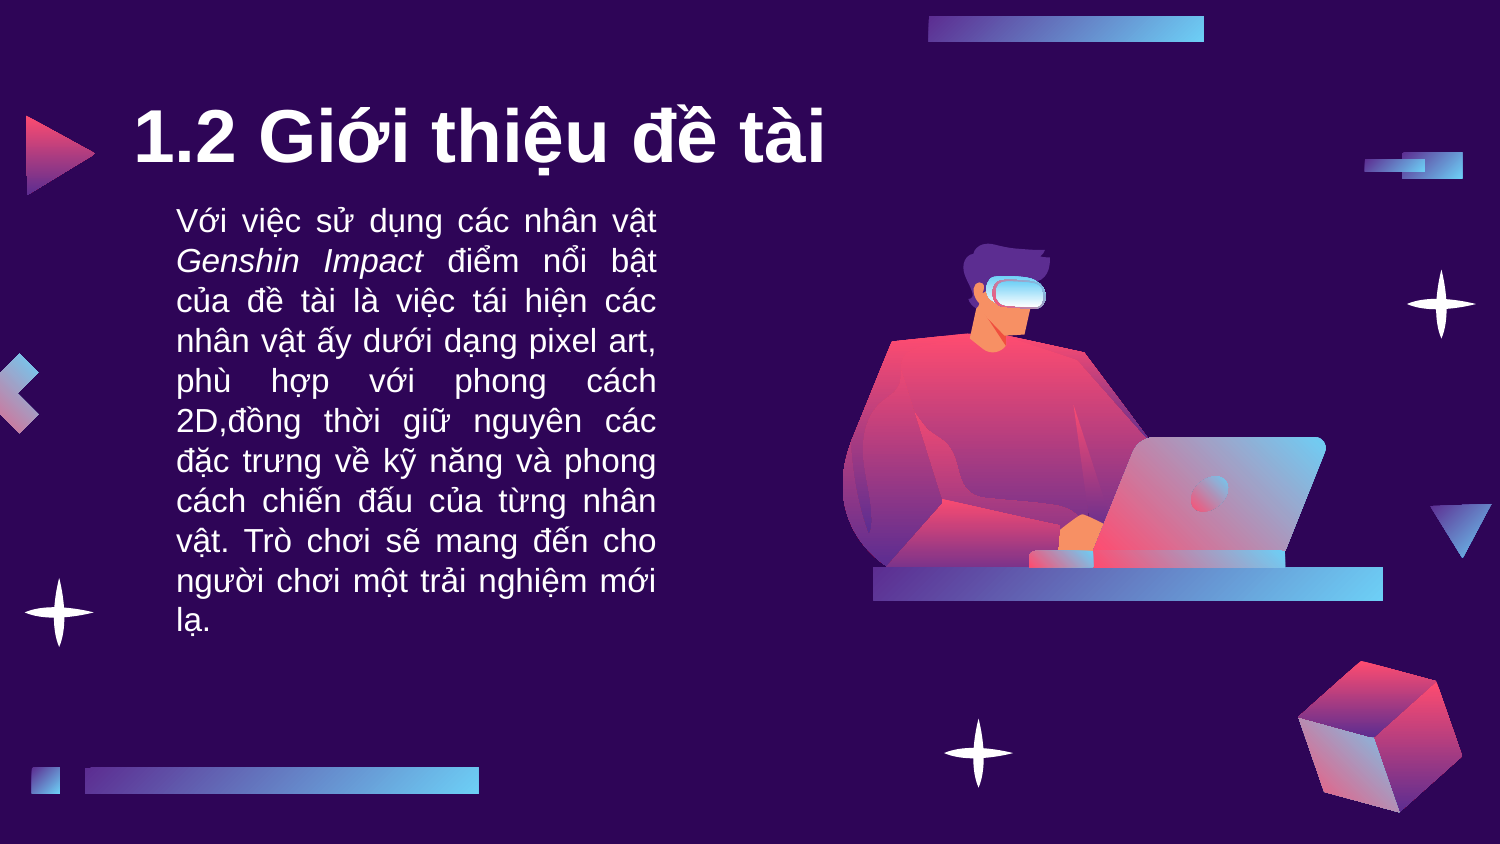

# 1.2 Giới thiệu đề tài
Với việc sử dụng các nhân vật Genshin Impact điểm nổi bật của đề tài là việc tái hiện các nhân vật ấy dưới dạng pixel art, phù hợp với phong cách 2D,đồng thời giữ nguyên các đặc trưng về kỹ năng và phong cách chiến đấu của từng nhân vật. Trò chơi sẽ mang đến cho người chơi một trải nghiệm mới lạ.